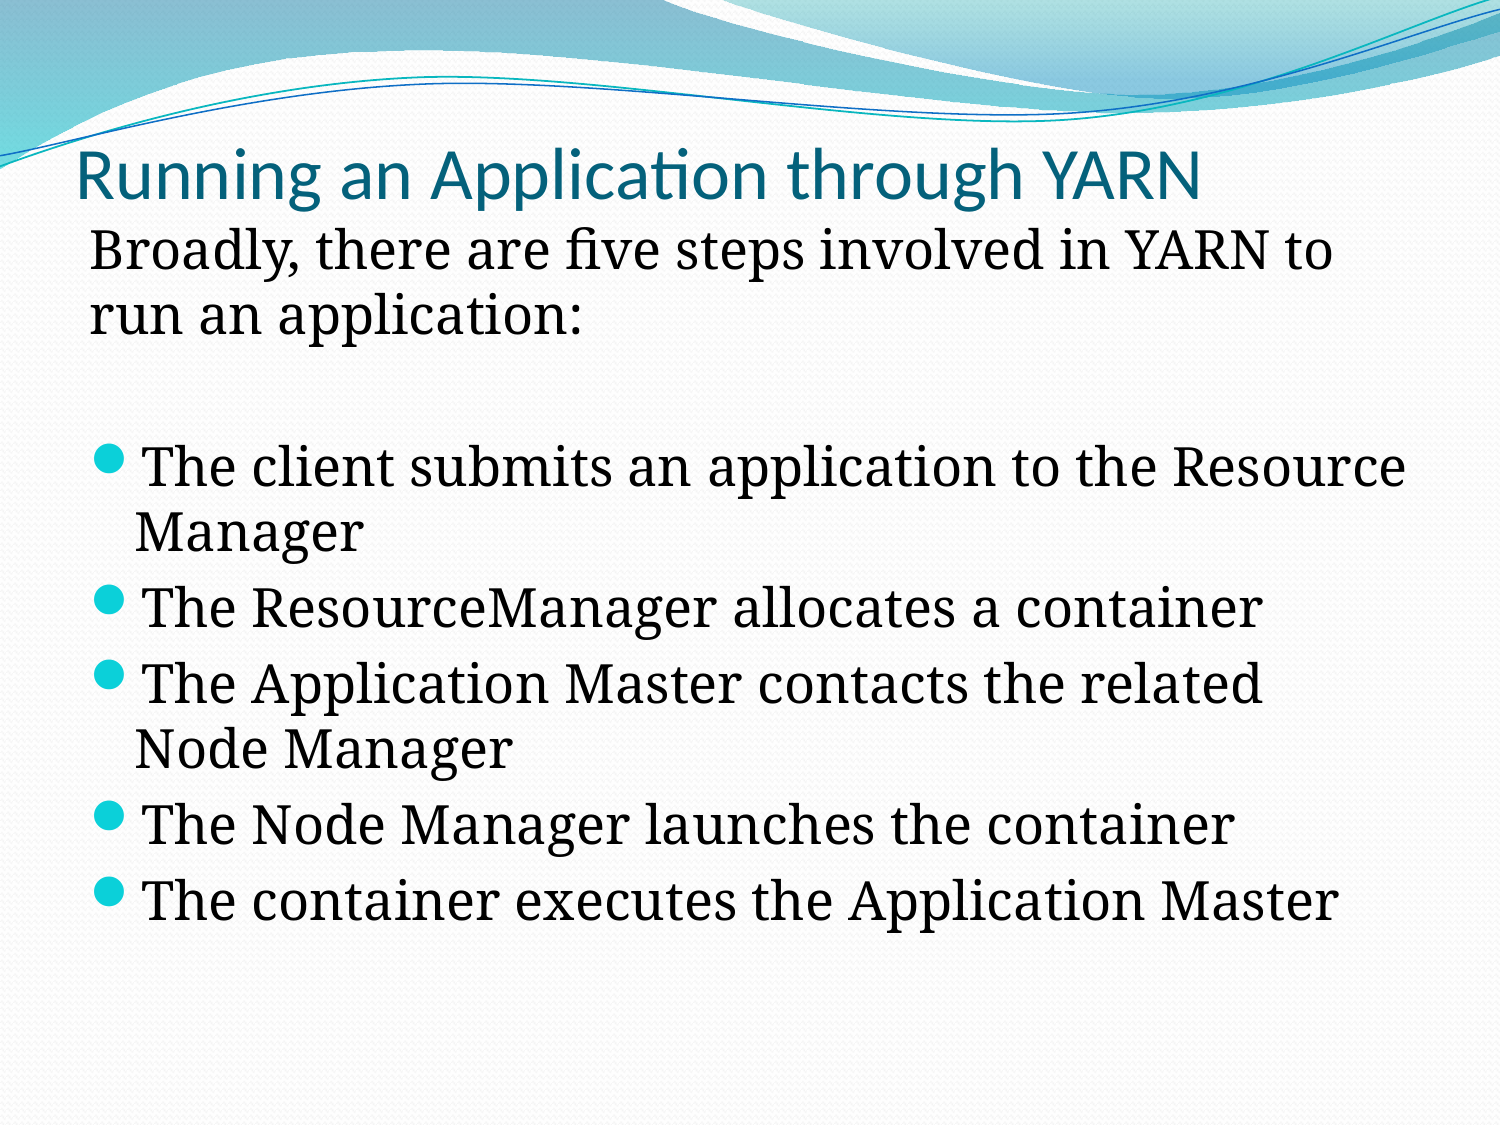

# Running an Application through YARN
Broadly, there are five steps involved in YARN to run an application:

The client submits an application to the Resource Manager
The ResourceManager allocates a container
The Application Master contacts the related Node Manager
The Node Manager launches the container
The container executes the Application Master